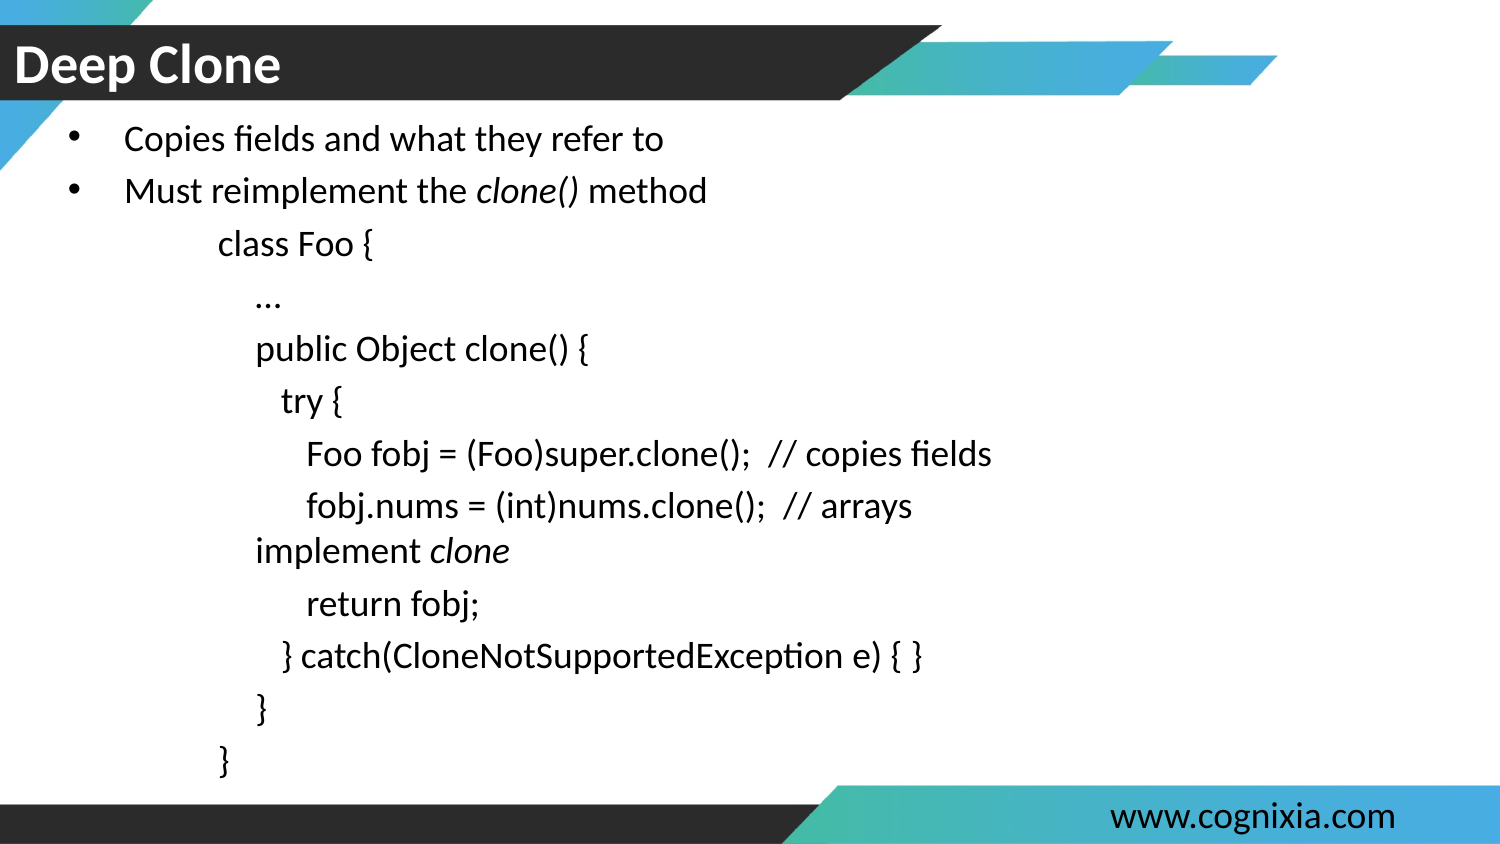

# Deep Clone
Copies fields and what they refer to
Must reimplement the clone() method
class Foo {
	…
	public Object clone() {
	   try {
	      Foo fobj = (Foo)super.clone();  // copies fields
	      fobj.nums = (int)nums.clone();  // arrays implement clone
	      return fobj;
	   } catch(CloneNotSupportedException e) { }
	}
}